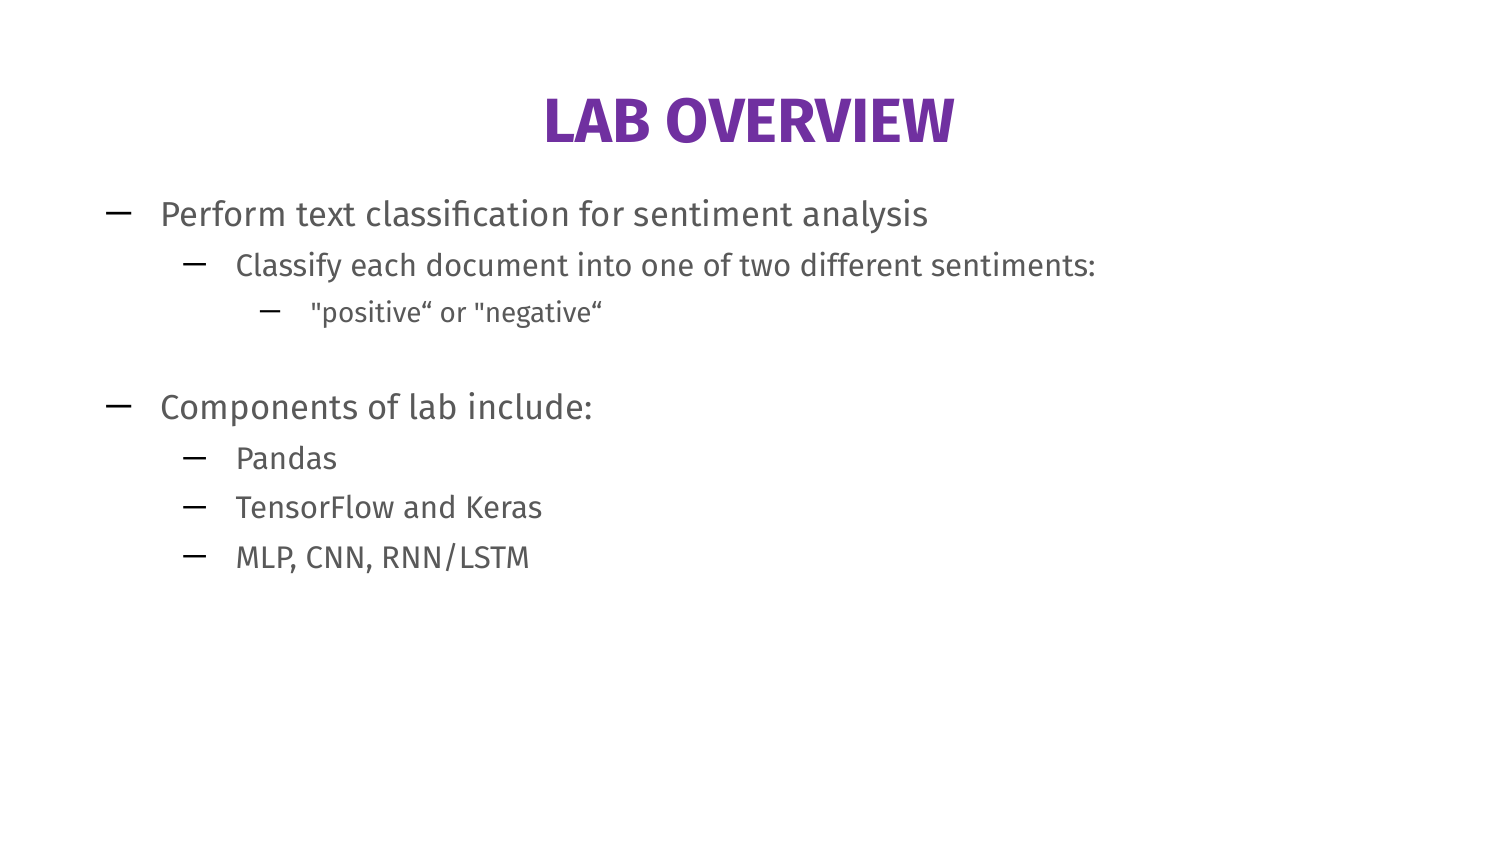

# LAB OVERVIEW
Perform text classification for sentiment analysis
Classify each document into one of two different sentiments:
"positive“ or "negative“

Components of lab include:
Pandas
TensorFlow and Keras
MLP, CNN, RNN/LSTM